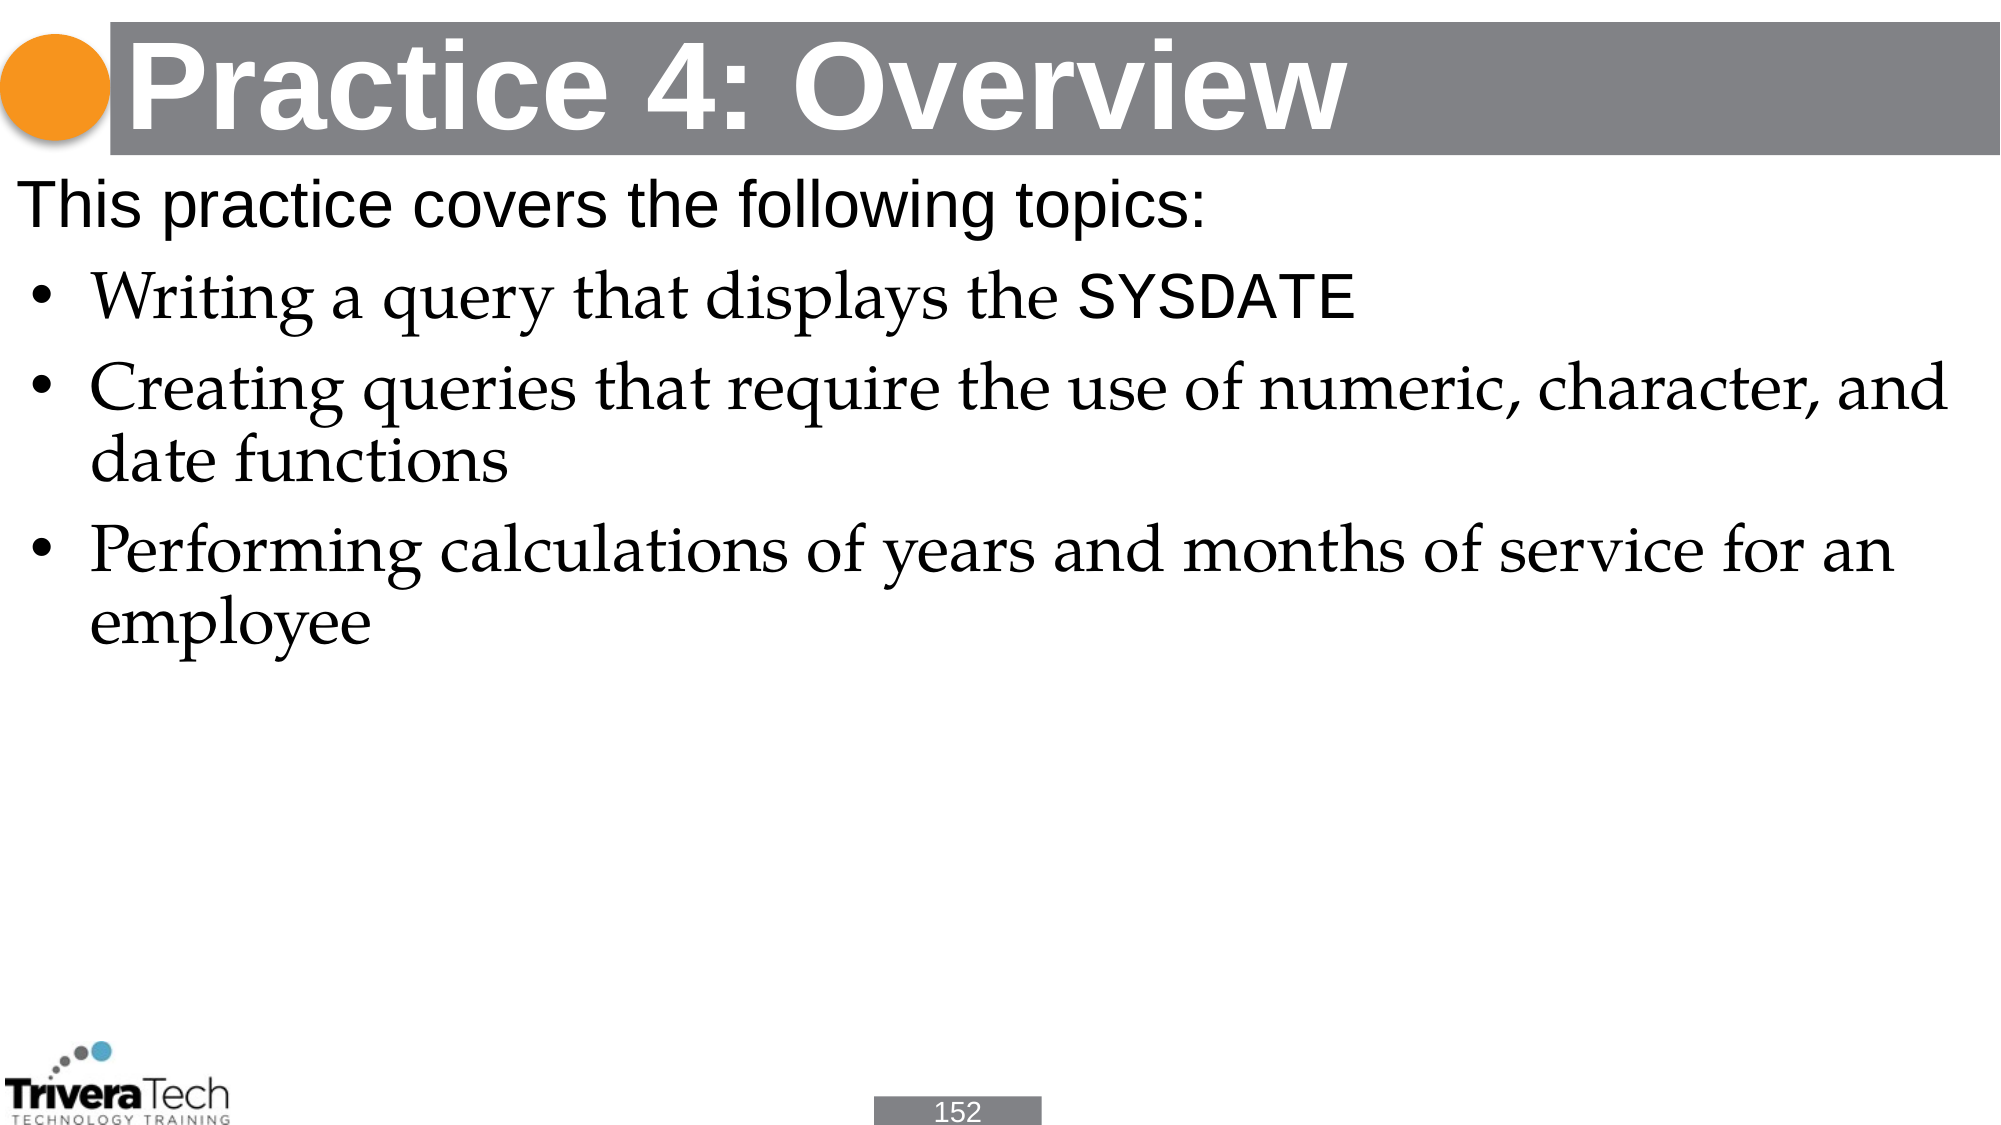

# Practice 4: Overview
This practice covers the following topics:
Writing a query that displays the SYSDATE
Creating queries that require the use of numeric, character, and date functions
Performing calculations of years and months of service for an employee

152